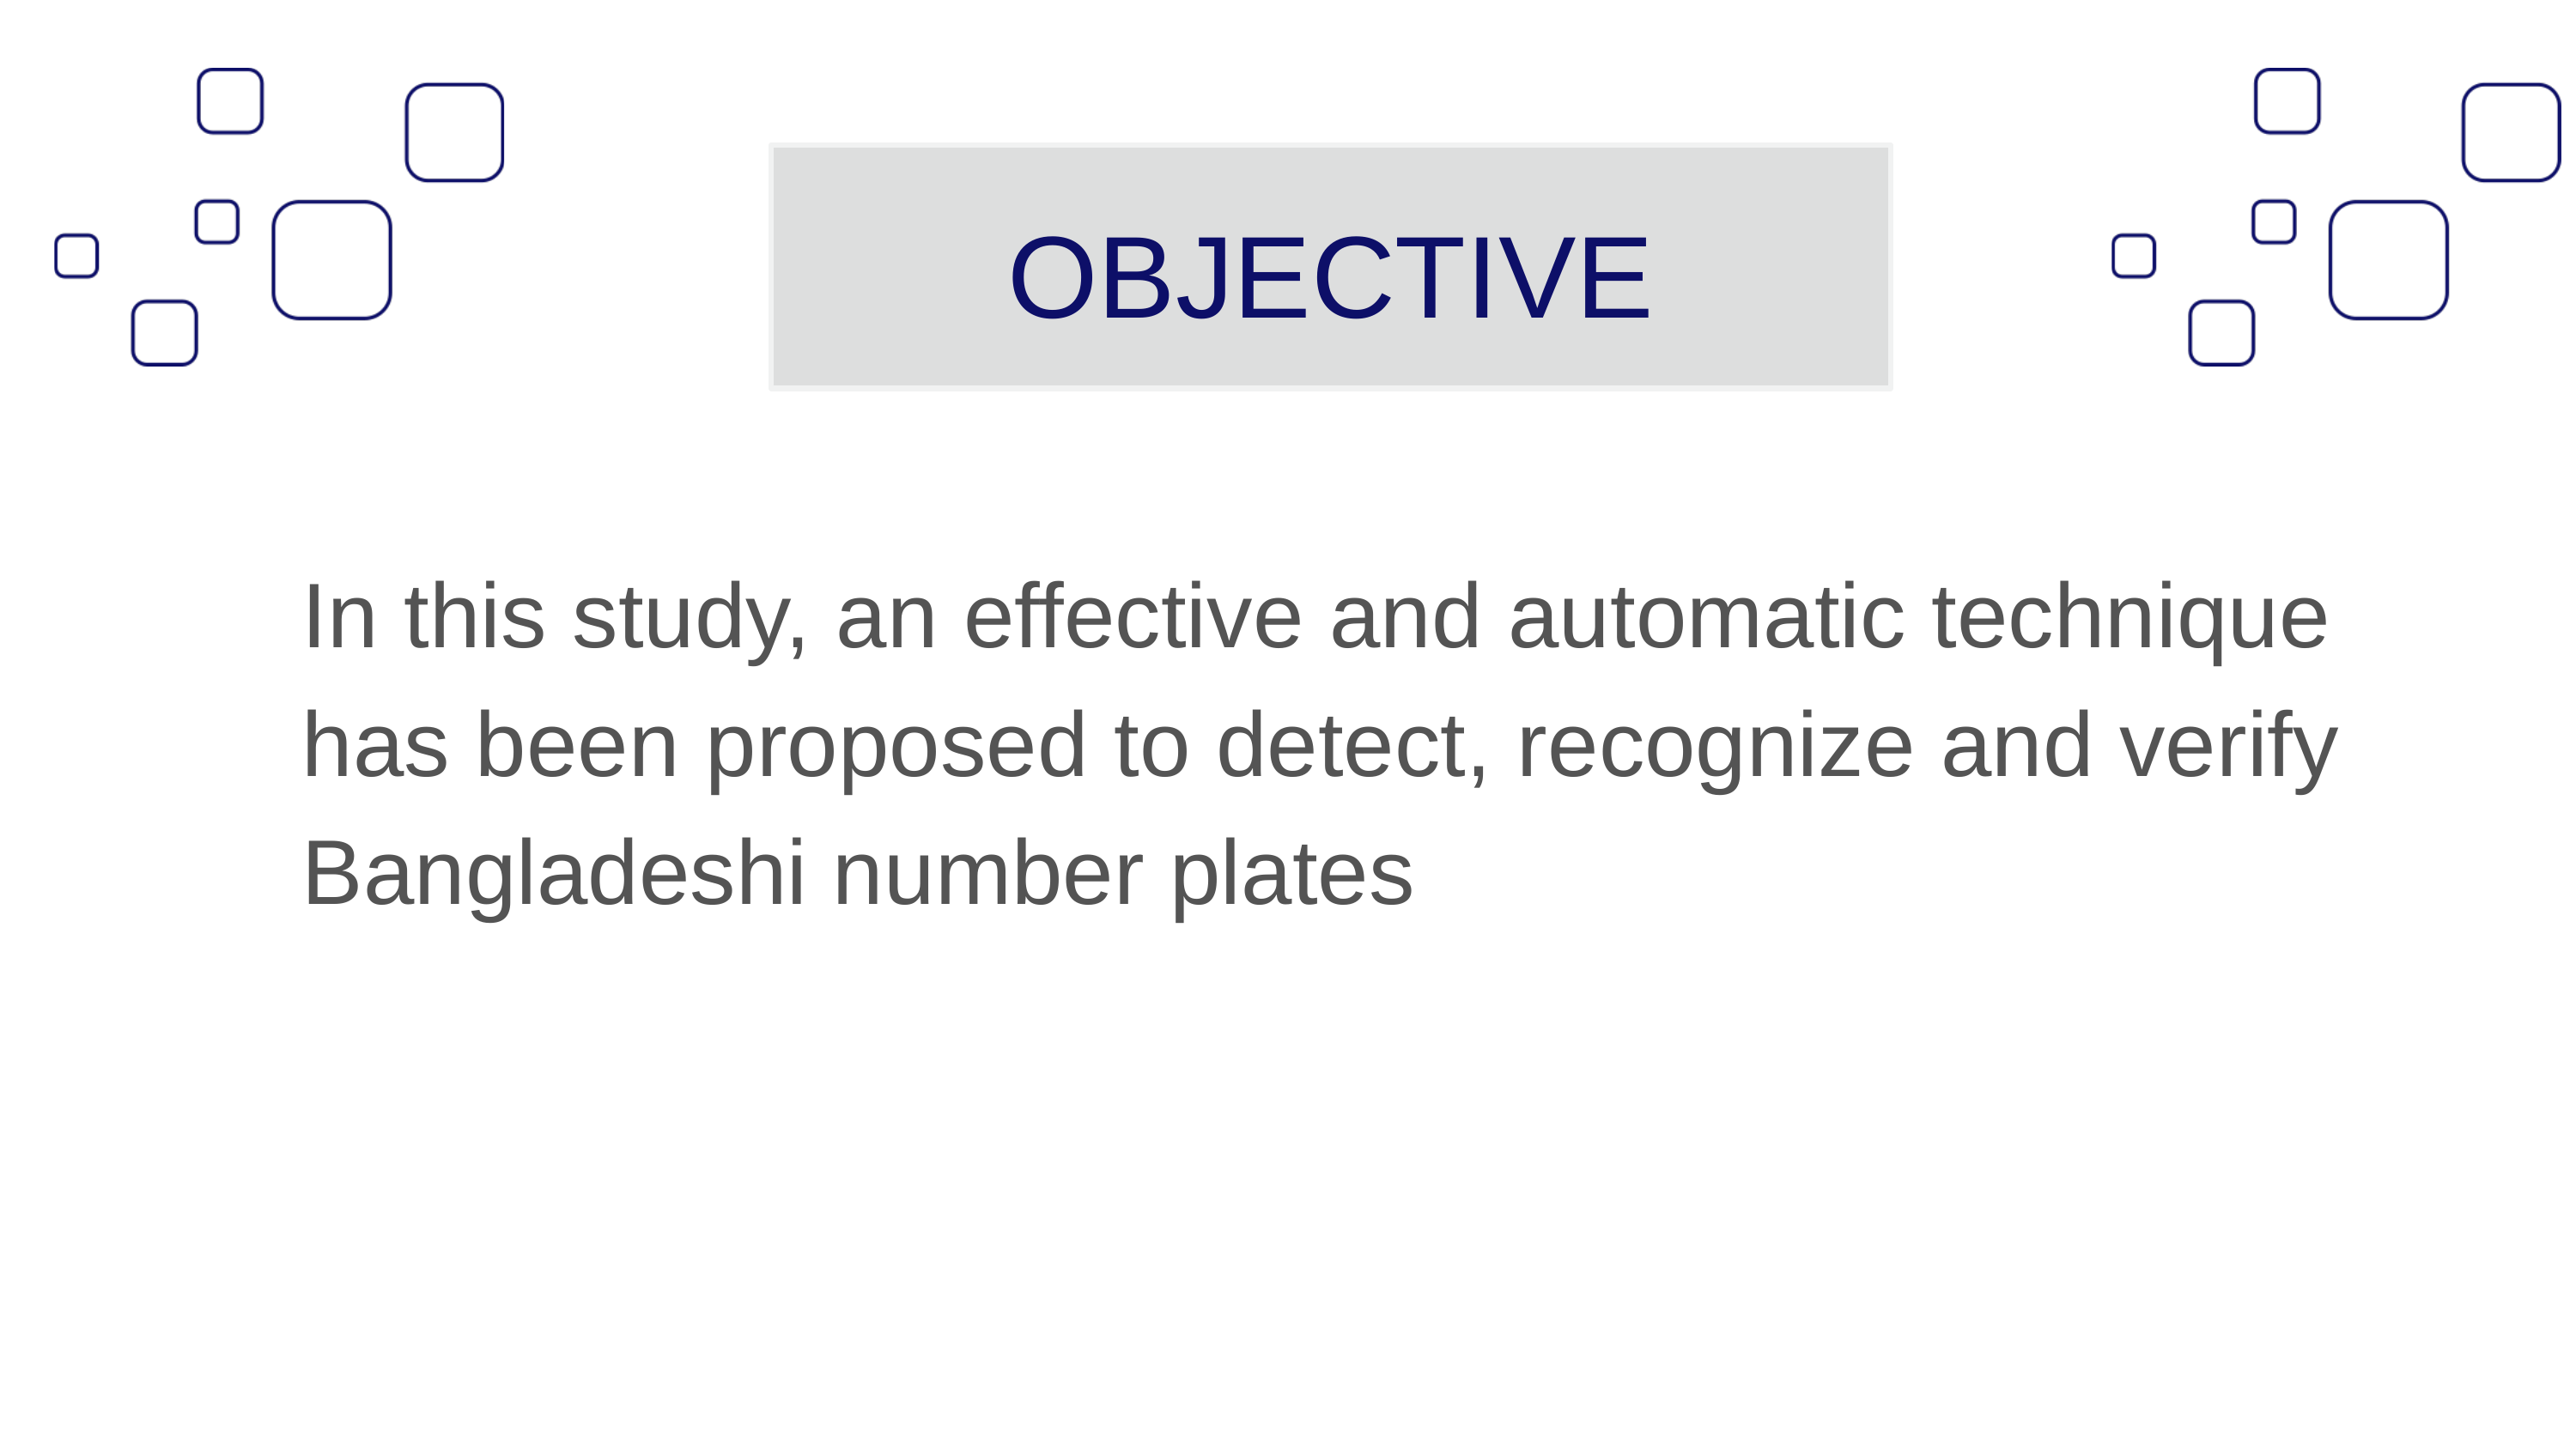

OBJECTIVE
In this study, an effective and automatic technique has been proposed to detect, recognize and verify Bangladeshi number plates